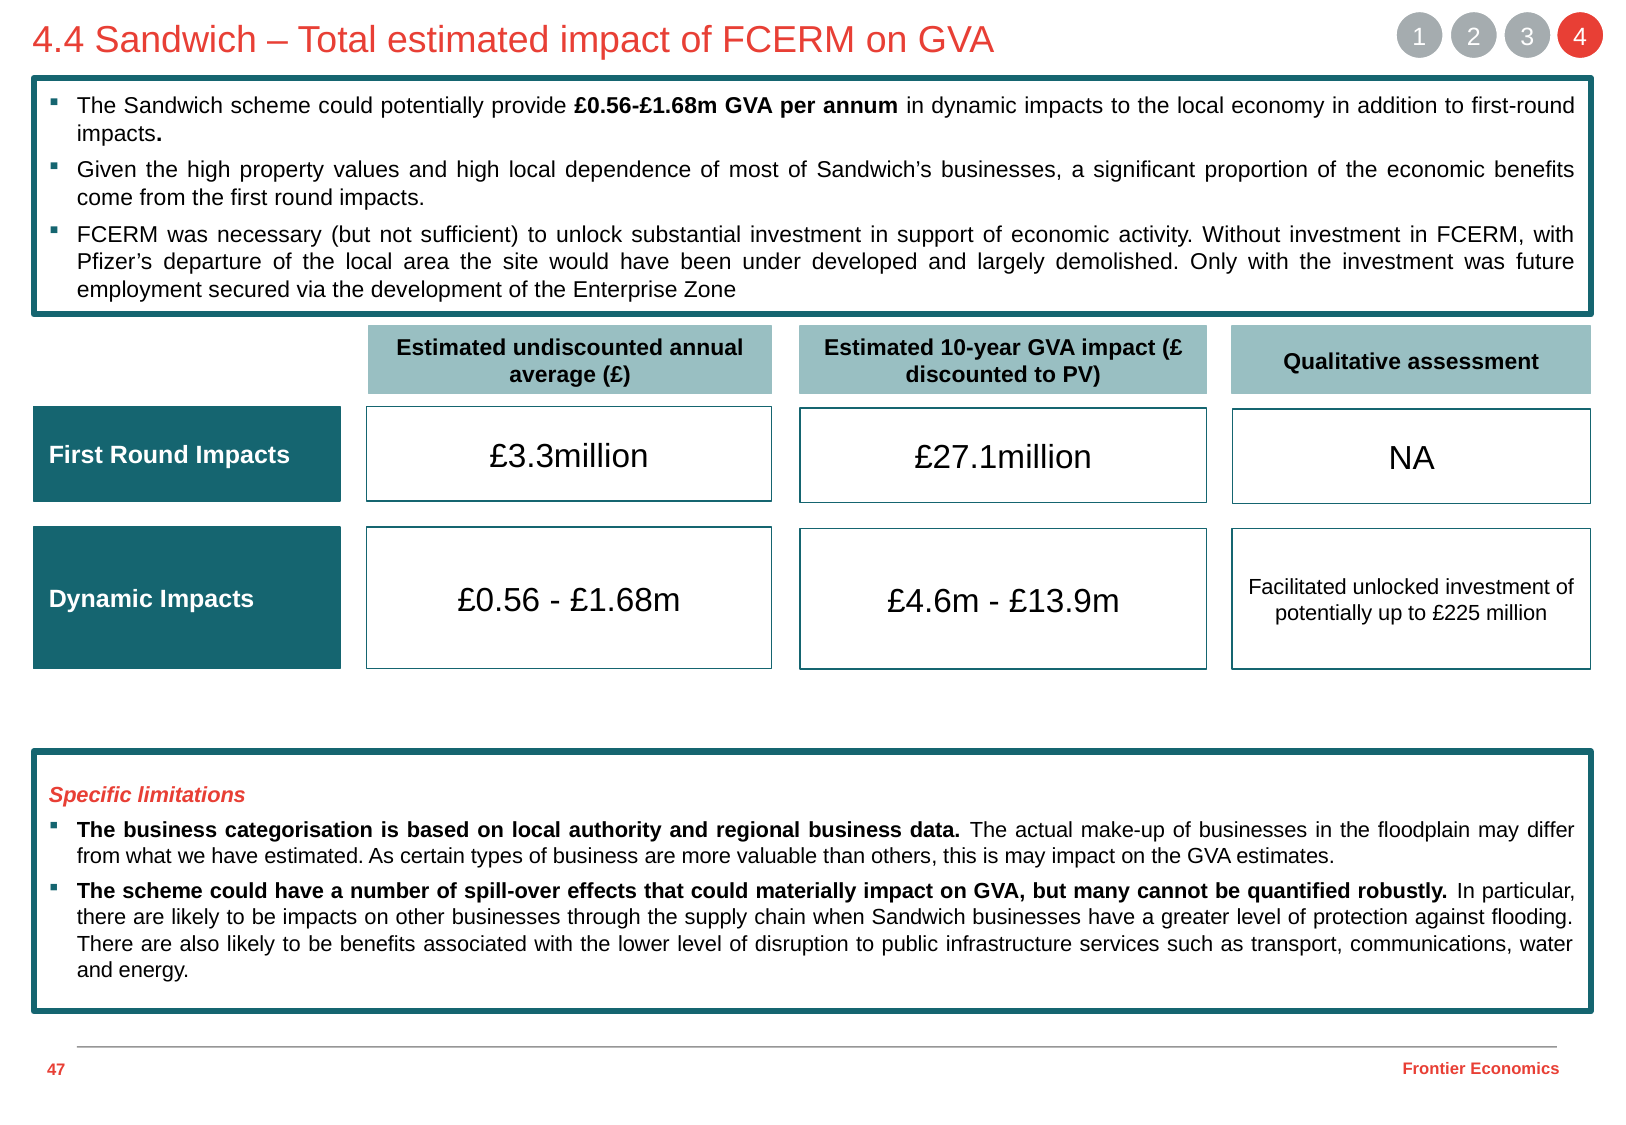

4.4 Sandwich – Total estimated impact of FCERM on GVA
1
2
3
4
The Sandwich scheme could potentially provide £0.56-£1.68m GVA per annum in dynamic impacts to the local economy in addition to first-round impacts.
Given the high property values and high local dependence of most of Sandwich’s businesses, a significant proportion of the economic benefits come from the first round impacts.
FCERM was necessary (but not sufficient) to unlock substantial investment in support of economic activity. Without investment in FCERM, with Pfizer’s departure of the local area the site would have been under developed and largely demolished. Only with the investment was future employment secured via the development of the Enterprise Zone
Estimated undiscounted annual average (£)
Estimated 10-year GVA impact (£ discounted to PV)
Qualitative assessment
First Round Impacts
£3.3million
£27.1million
NA
£0.56 - £1.68m
Dynamic Impacts
£4.6m - £13.9m
Facilitated unlocked investment of potentially up to £225 million
Specific limitations
The business categorisation is based on local authority and regional business data. The actual make-up of businesses in the floodplain may differ from what we have estimated. As certain types of business are more valuable than others, this is may impact on the GVA estimates.
The scheme could have a number of spill-over effects that could materially impact on GVA, but many cannot be quantified robustly. In particular, there are likely to be impacts on other businesses through the supply chain when Sandwich businesses have a greater level of protection against flooding. There are also likely to be benefits associated with the lower level of disruption to public infrastructure services such as transport, communications, water and energy.